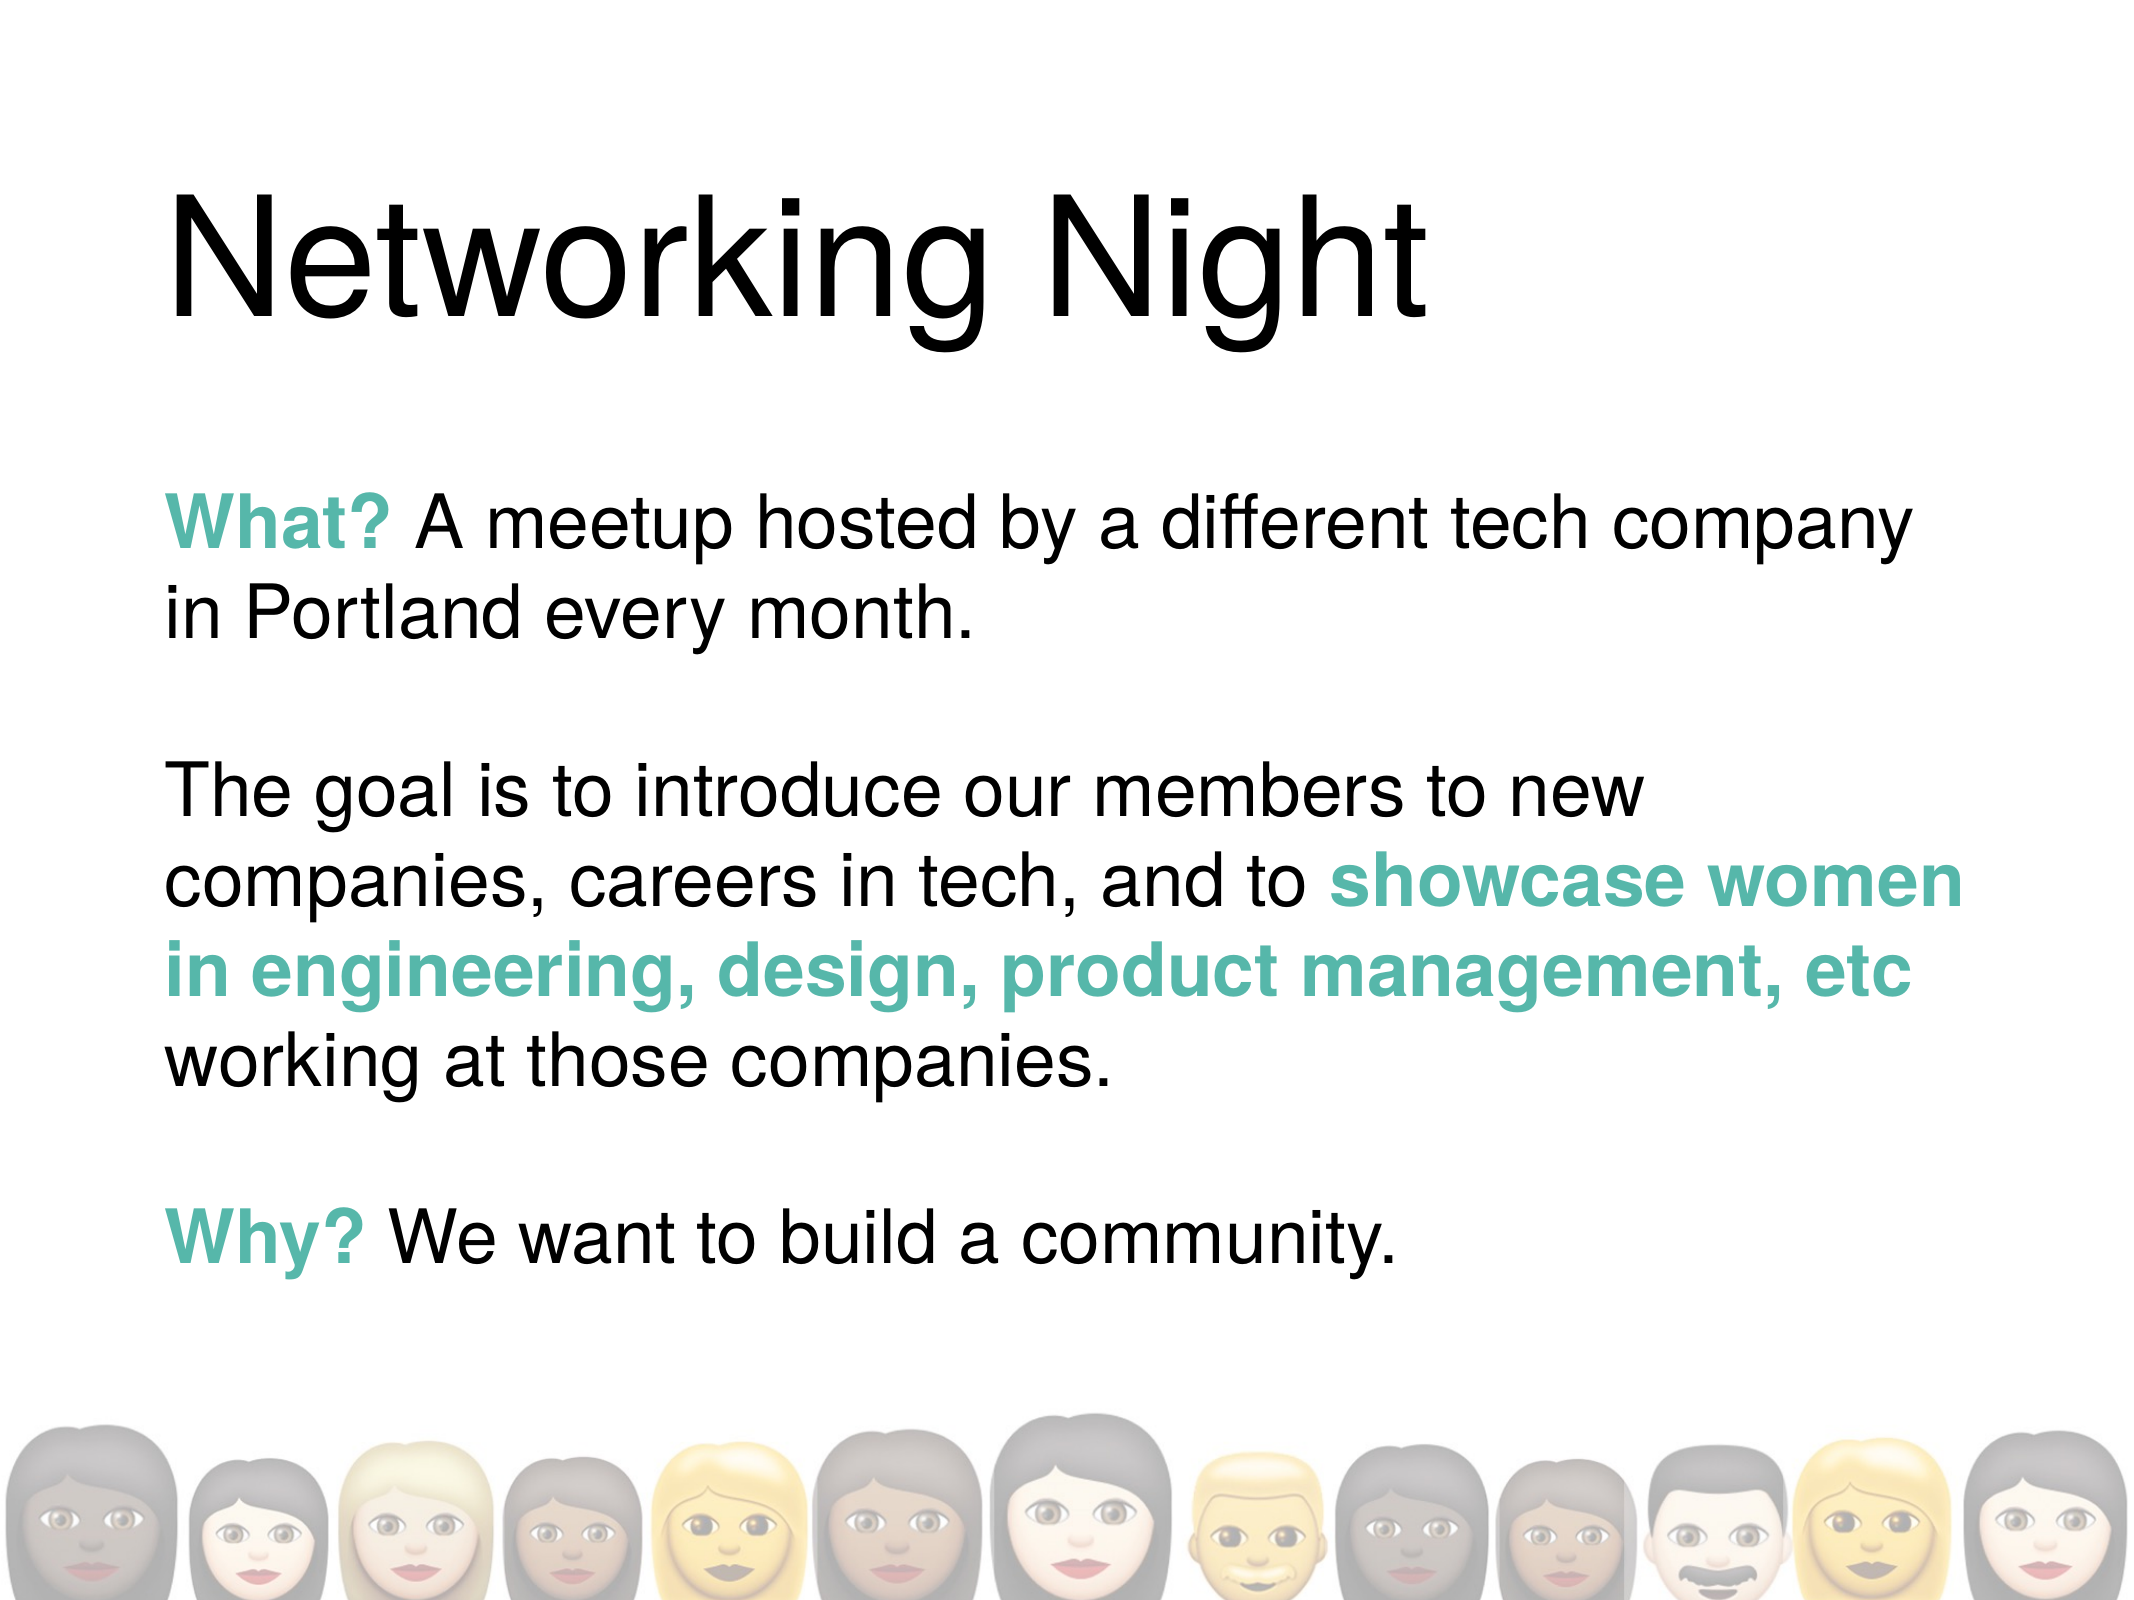

# Networking Night
What? A meetup hosted by a different tech company in Portland every month.
The goal is to introduce our members to new companies, careers in tech, and to showcase women in engineering, design, product management, etc working at those companies.
Why? We want to build a community.